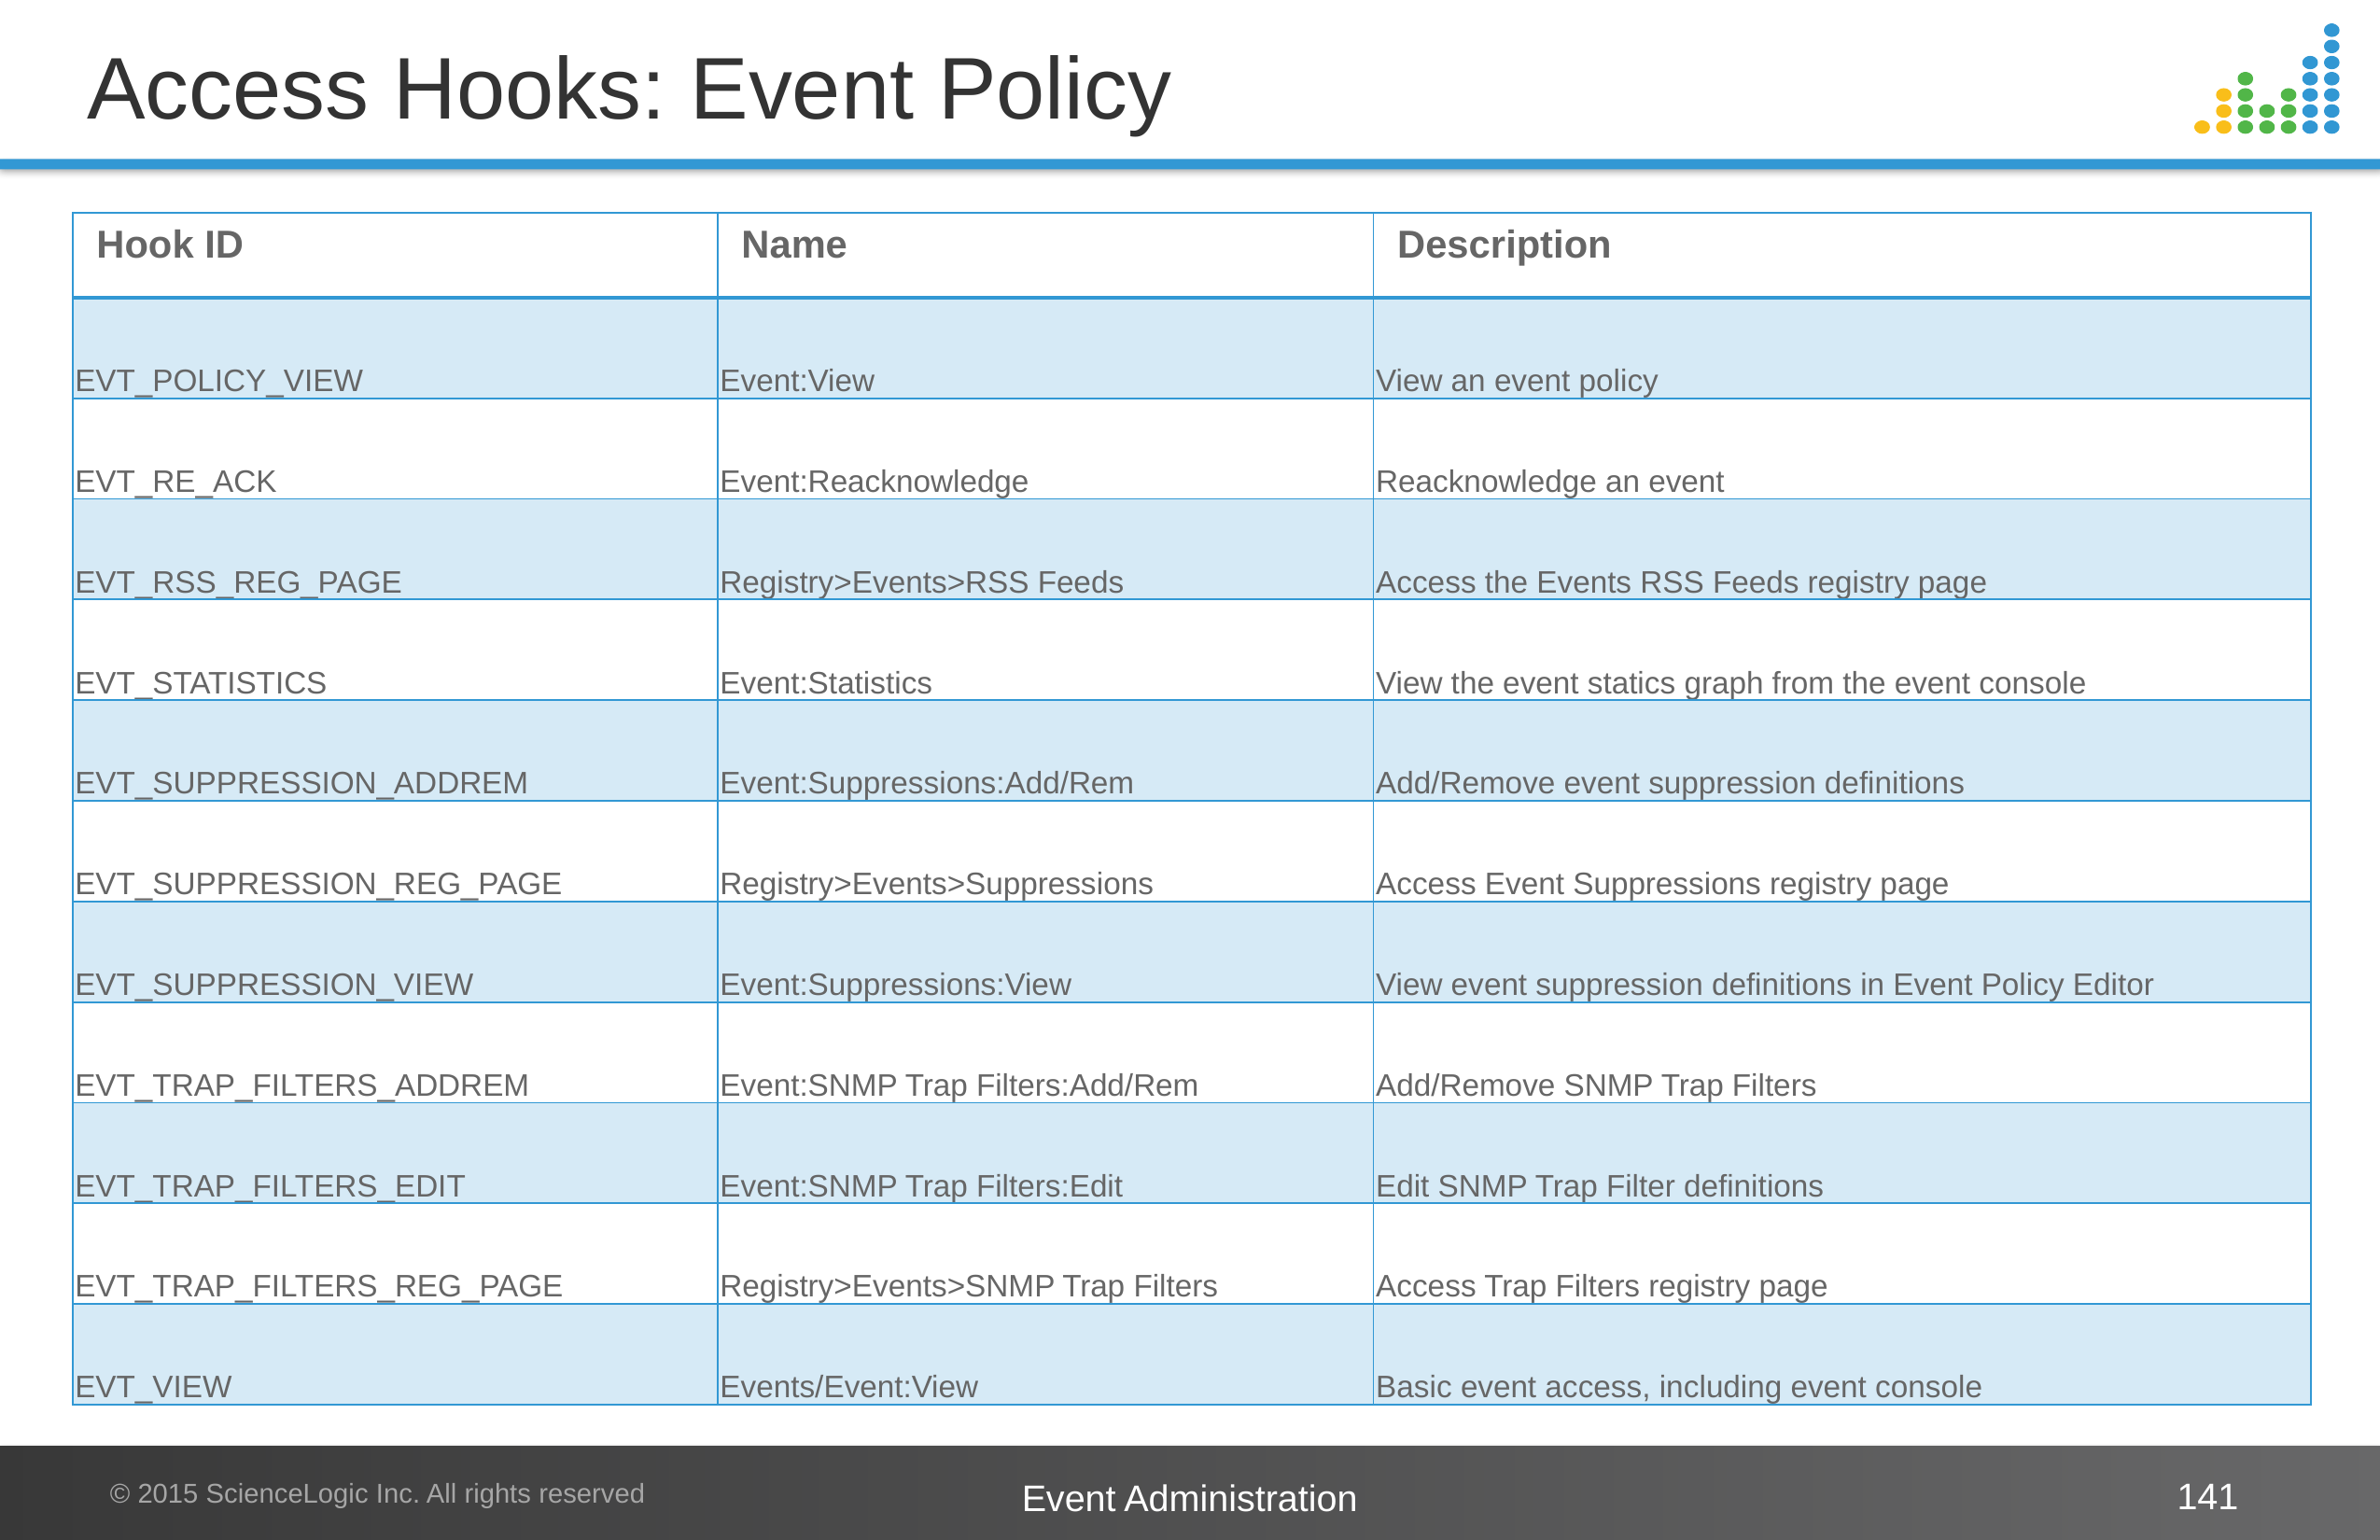

# Access Hooks: Event Policy
| Hook ID | Name | Description |
| --- | --- | --- |
| EVT\_POLICY\_VIEW | Event:View | View an event policy |
| EVT\_RE\_ACK | Event:Reacknowledge | Reacknowledge an event |
| EVT\_RSS\_REG\_PAGE | Registry>Events>RSS Feeds | Access the Events RSS Feeds registry page |
| EVT\_STATISTICS | Event:Statistics | View the event statics graph from the event console |
| EVT\_SUPPRESSION\_ADDREM | Event:Suppressions:Add/Rem | Add/Remove event suppression definitions |
| EVT\_SUPPRESSION\_REG\_PAGE | Registry>Events>Suppressions | Access Event Suppressions registry page |
| EVT\_SUPPRESSION\_VIEW | Event:Suppressions:View | View event suppression definitions in Event Policy Editor |
| EVT\_TRAP\_FILTERS\_ADDREM | Event:SNMP Trap Filters:Add/Rem | Add/Remove SNMP Trap Filters |
| EVT\_TRAP\_FILTERS\_EDIT | Event:SNMP Trap Filters:Edit | Edit SNMP Trap Filter definitions |
| EVT\_TRAP\_FILTERS\_REG\_PAGE | Registry>Events>SNMP Trap Filters | Access Trap Filters registry page |
| EVT\_VIEW | Events/Event:View | Basic event access, including event console |
Event Administration
141